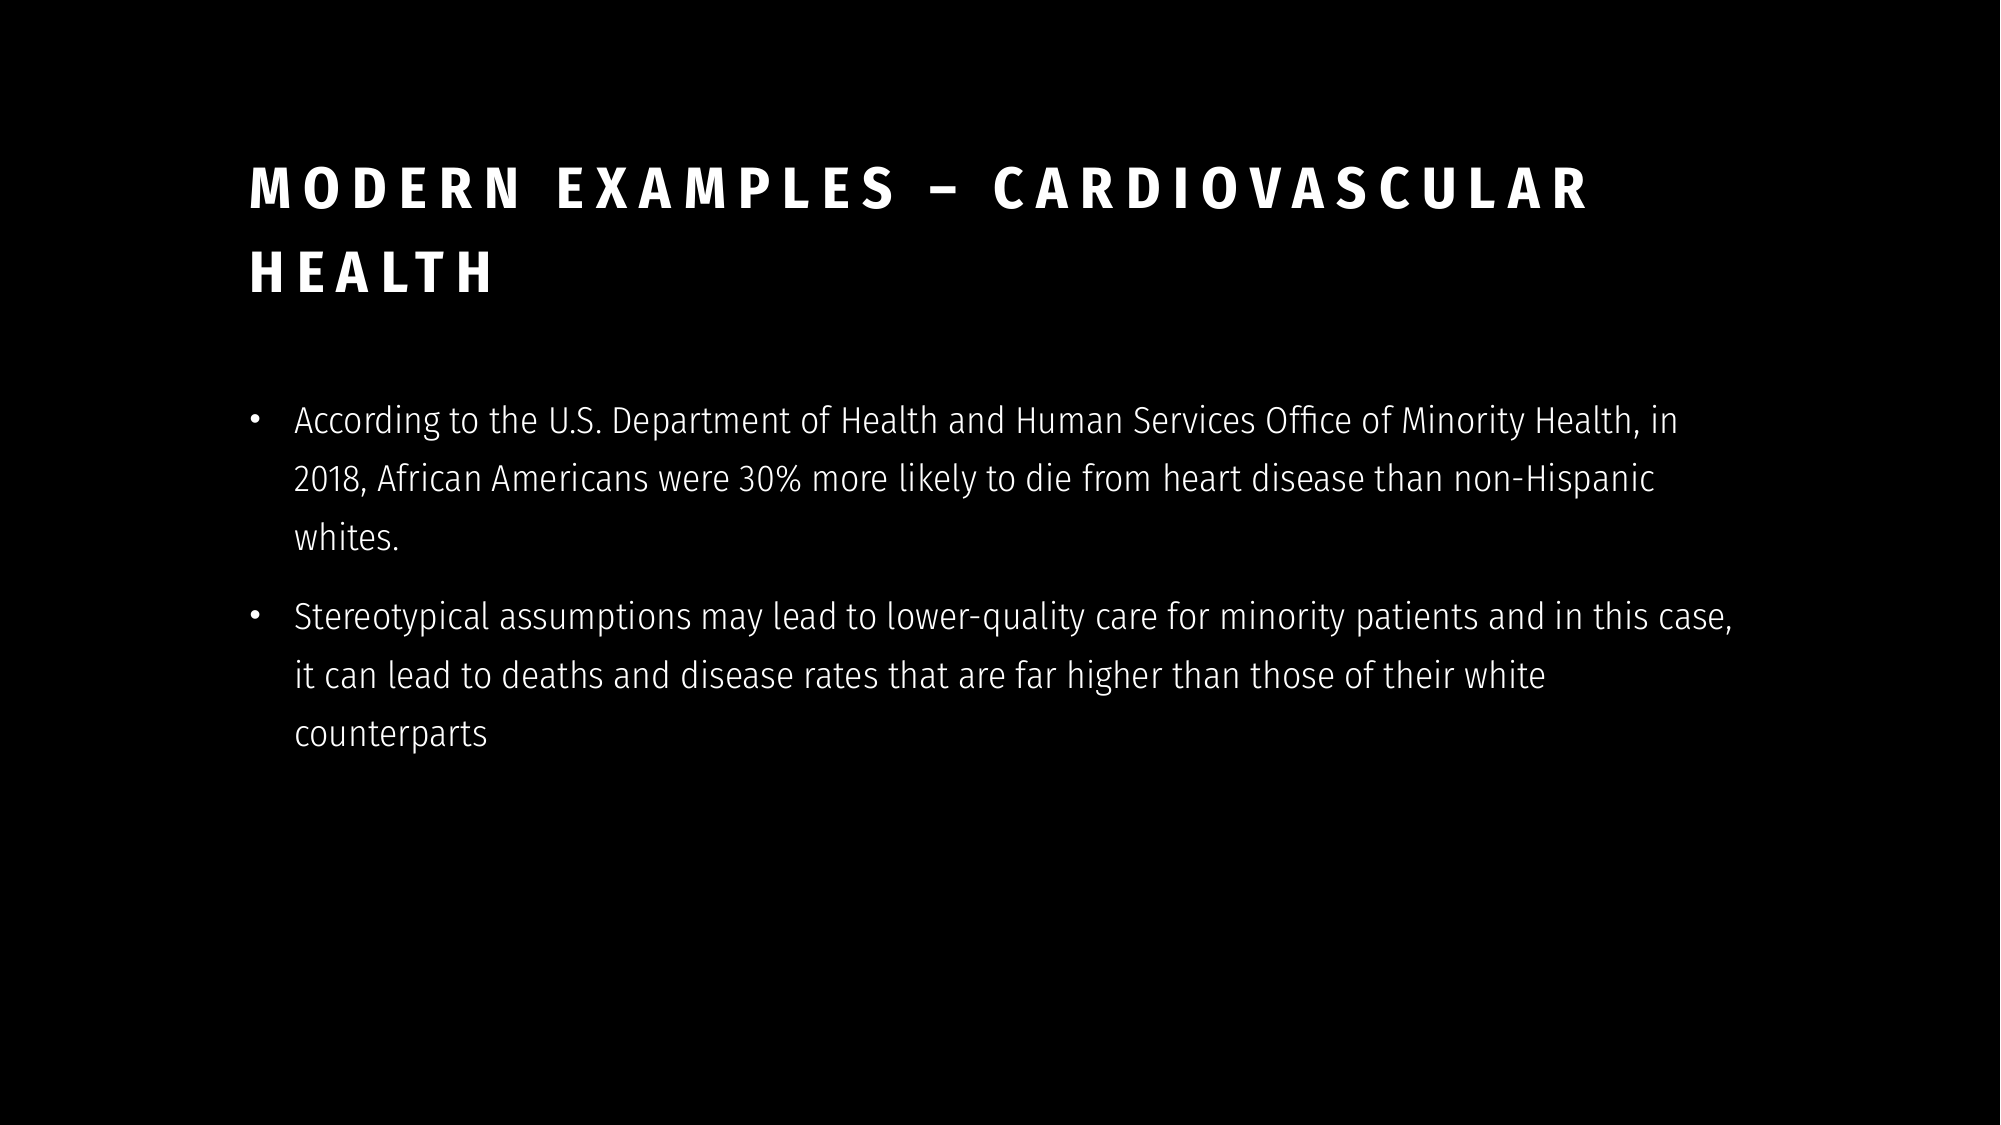

# Modern Examples – Cardiovascular Health
According to the U.S. Department of Health and Human Services Office of Minority Health, in 2018, African Americans were 30% more likely to die from heart disease than non-Hispanic whites.
Stereotypical assumptions may lead to lower-quality care for minority patients and in this case, it can lead to deaths and disease rates that are far higher than those of their white counterparts